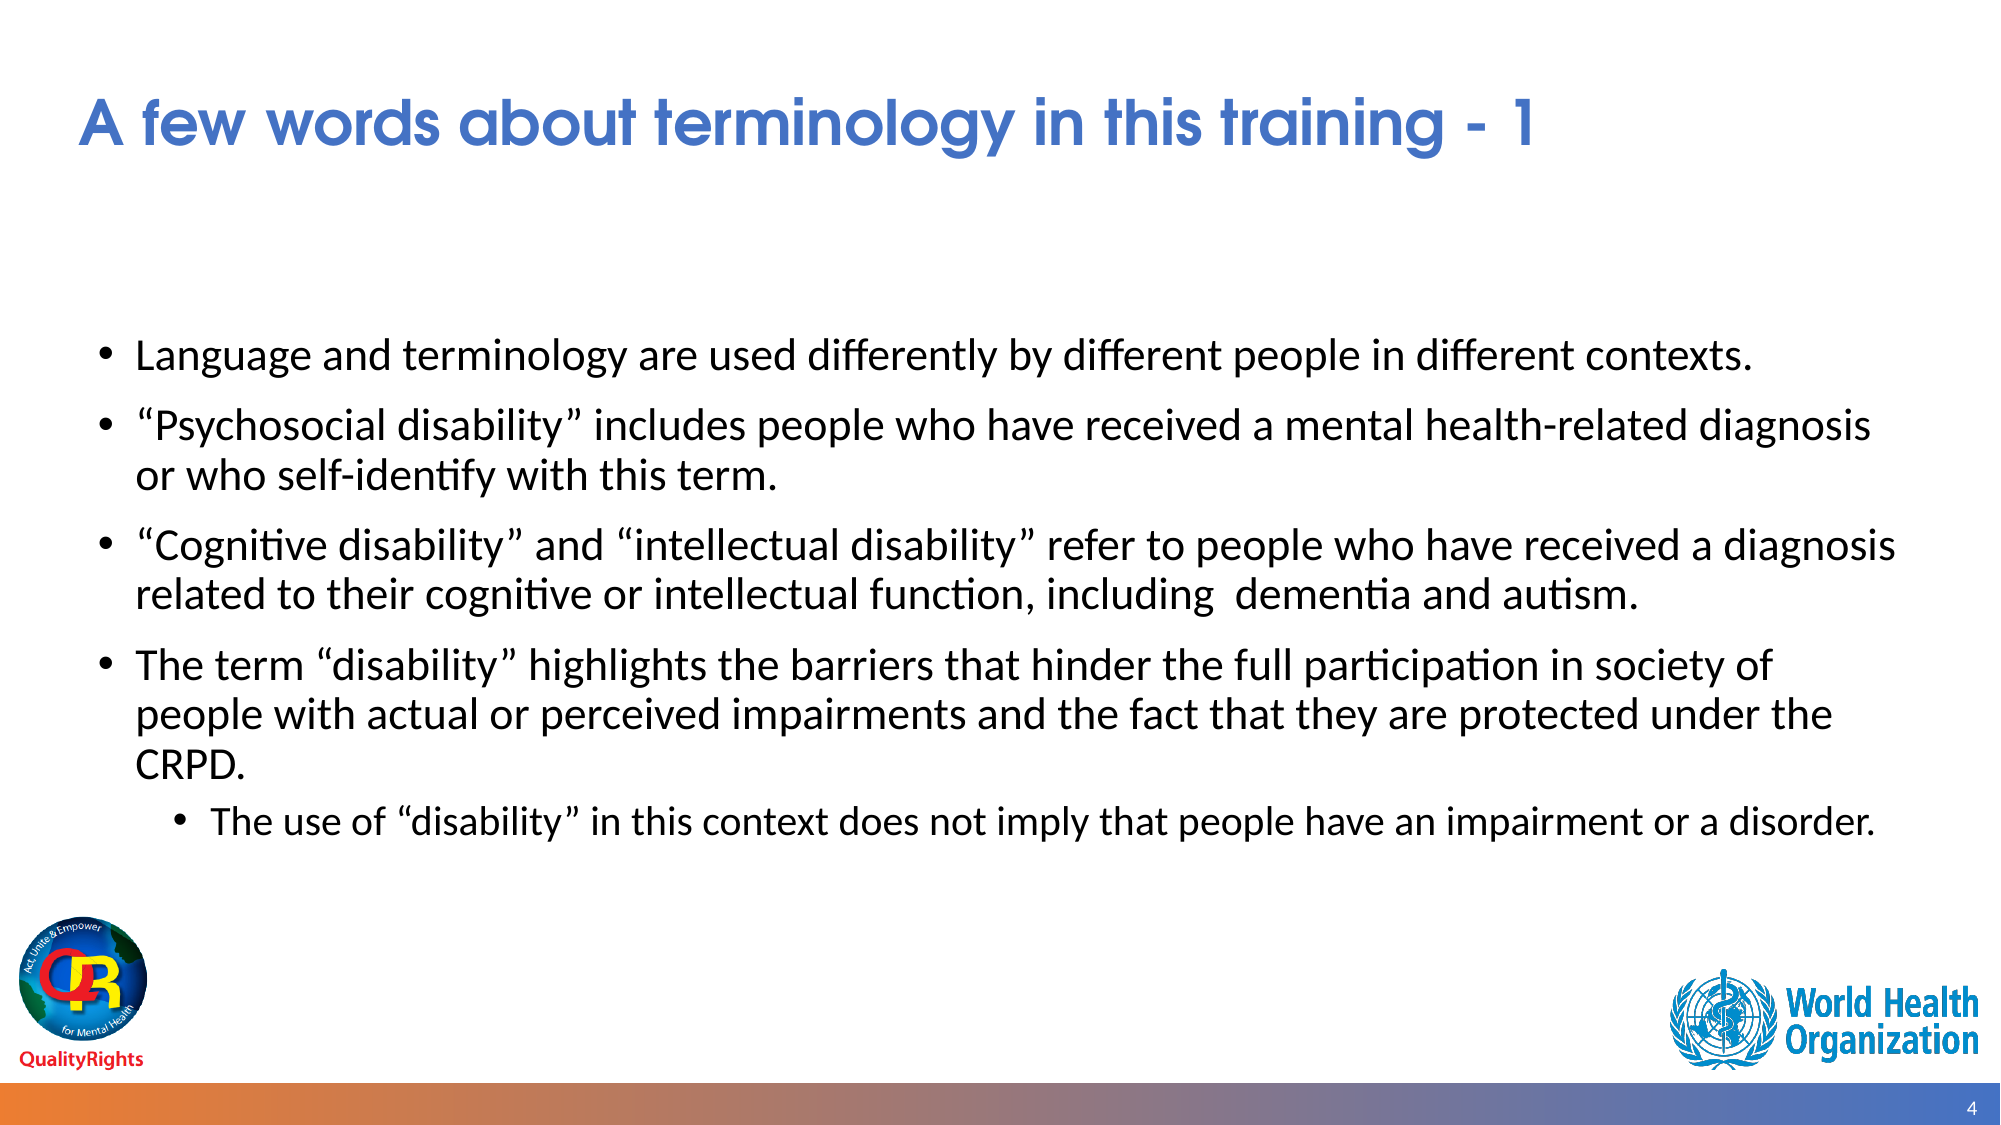

# A few words about terminology in this training - 1

Language and terminology are used differently by different people in different contexts.
“Psychosocial disability” includes people who have received a mental health-related diagnosis or who self-identify with this term.
“Cognitive disability” and “intellectual disability” refer to people who have received a diagnosis related to their cognitive or intellectual function, including  dementia and autism.
The term “disability” highlights the barriers that hinder the full participation in society of people with actual or perceived impairments and the fact that they are protected under the CRPD.
The use of “disability” in this context does not imply that people have an impairment or a disorder.